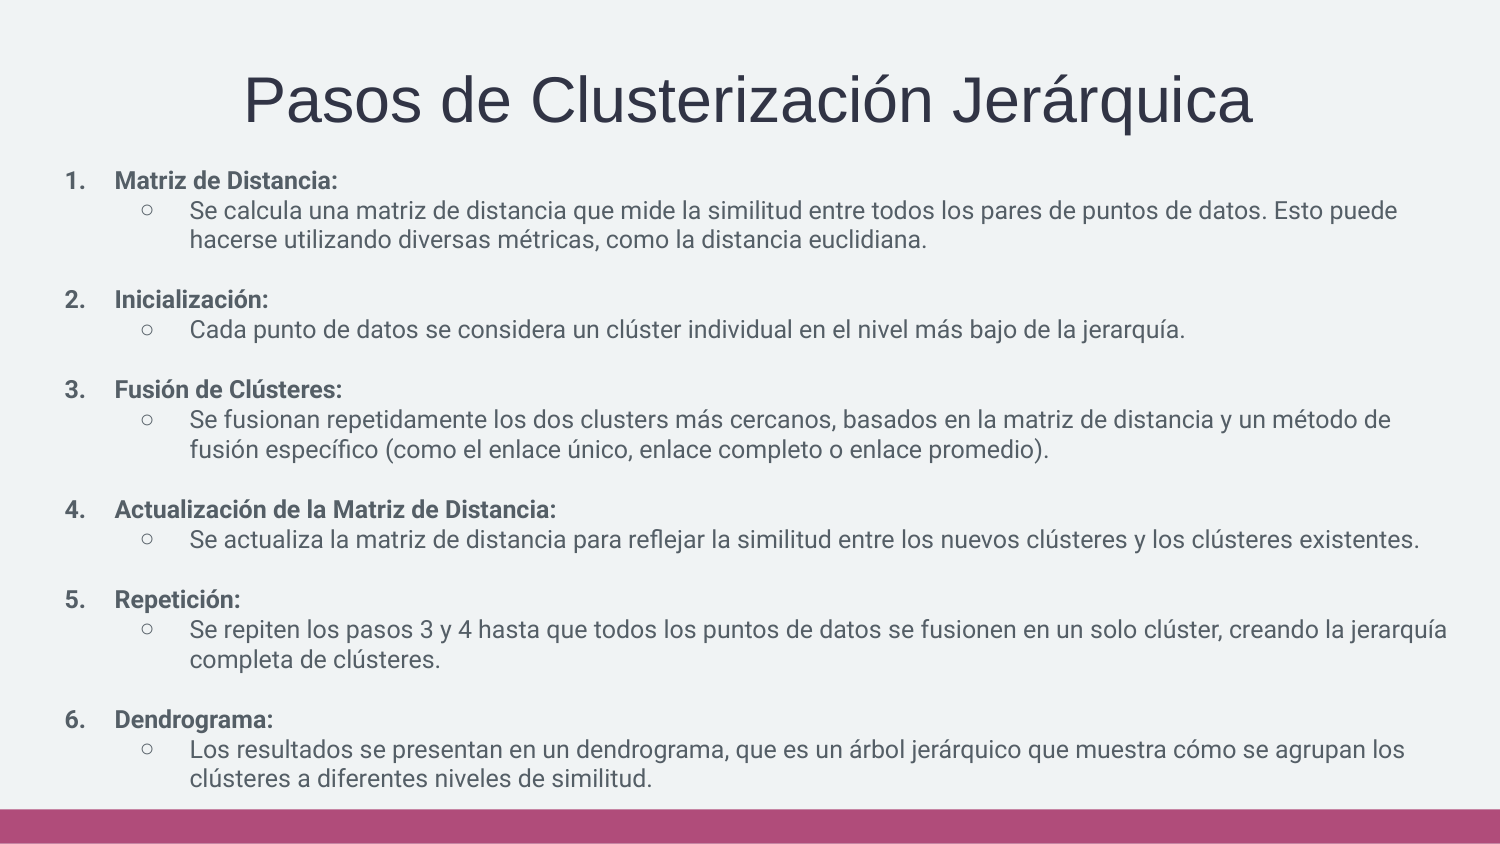

# Pasos de Clusterización Jerárquica
Matriz de Distancia:
Se calcula una matriz de distancia que mide la similitud entre todos los pares de puntos de datos. Esto puede hacerse utilizando diversas métricas, como la distancia euclidiana.

Inicialización:
Cada punto de datos se considera un clúster individual en el nivel más bajo de la jerarquía.

Fusión de Clústeres:
Se fusionan repetidamente los dos clusters más cercanos, basados en la matriz de distancia y un método de fusión específico (como el enlace único, enlace completo o enlace promedio).

Actualización de la Matriz de Distancia:
Se actualiza la matriz de distancia para reflejar la similitud entre los nuevos clústeres y los clústeres existentes.

Repetición:
Se repiten los pasos 3 y 4 hasta que todos los puntos de datos se fusionen en un solo clúster, creando la jerarquía completa de clústeres.

Dendrograma:
Los resultados se presentan en un dendrograma, que es un árbol jerárquico que muestra cómo se agrupan los clústeres a diferentes niveles de similitud.